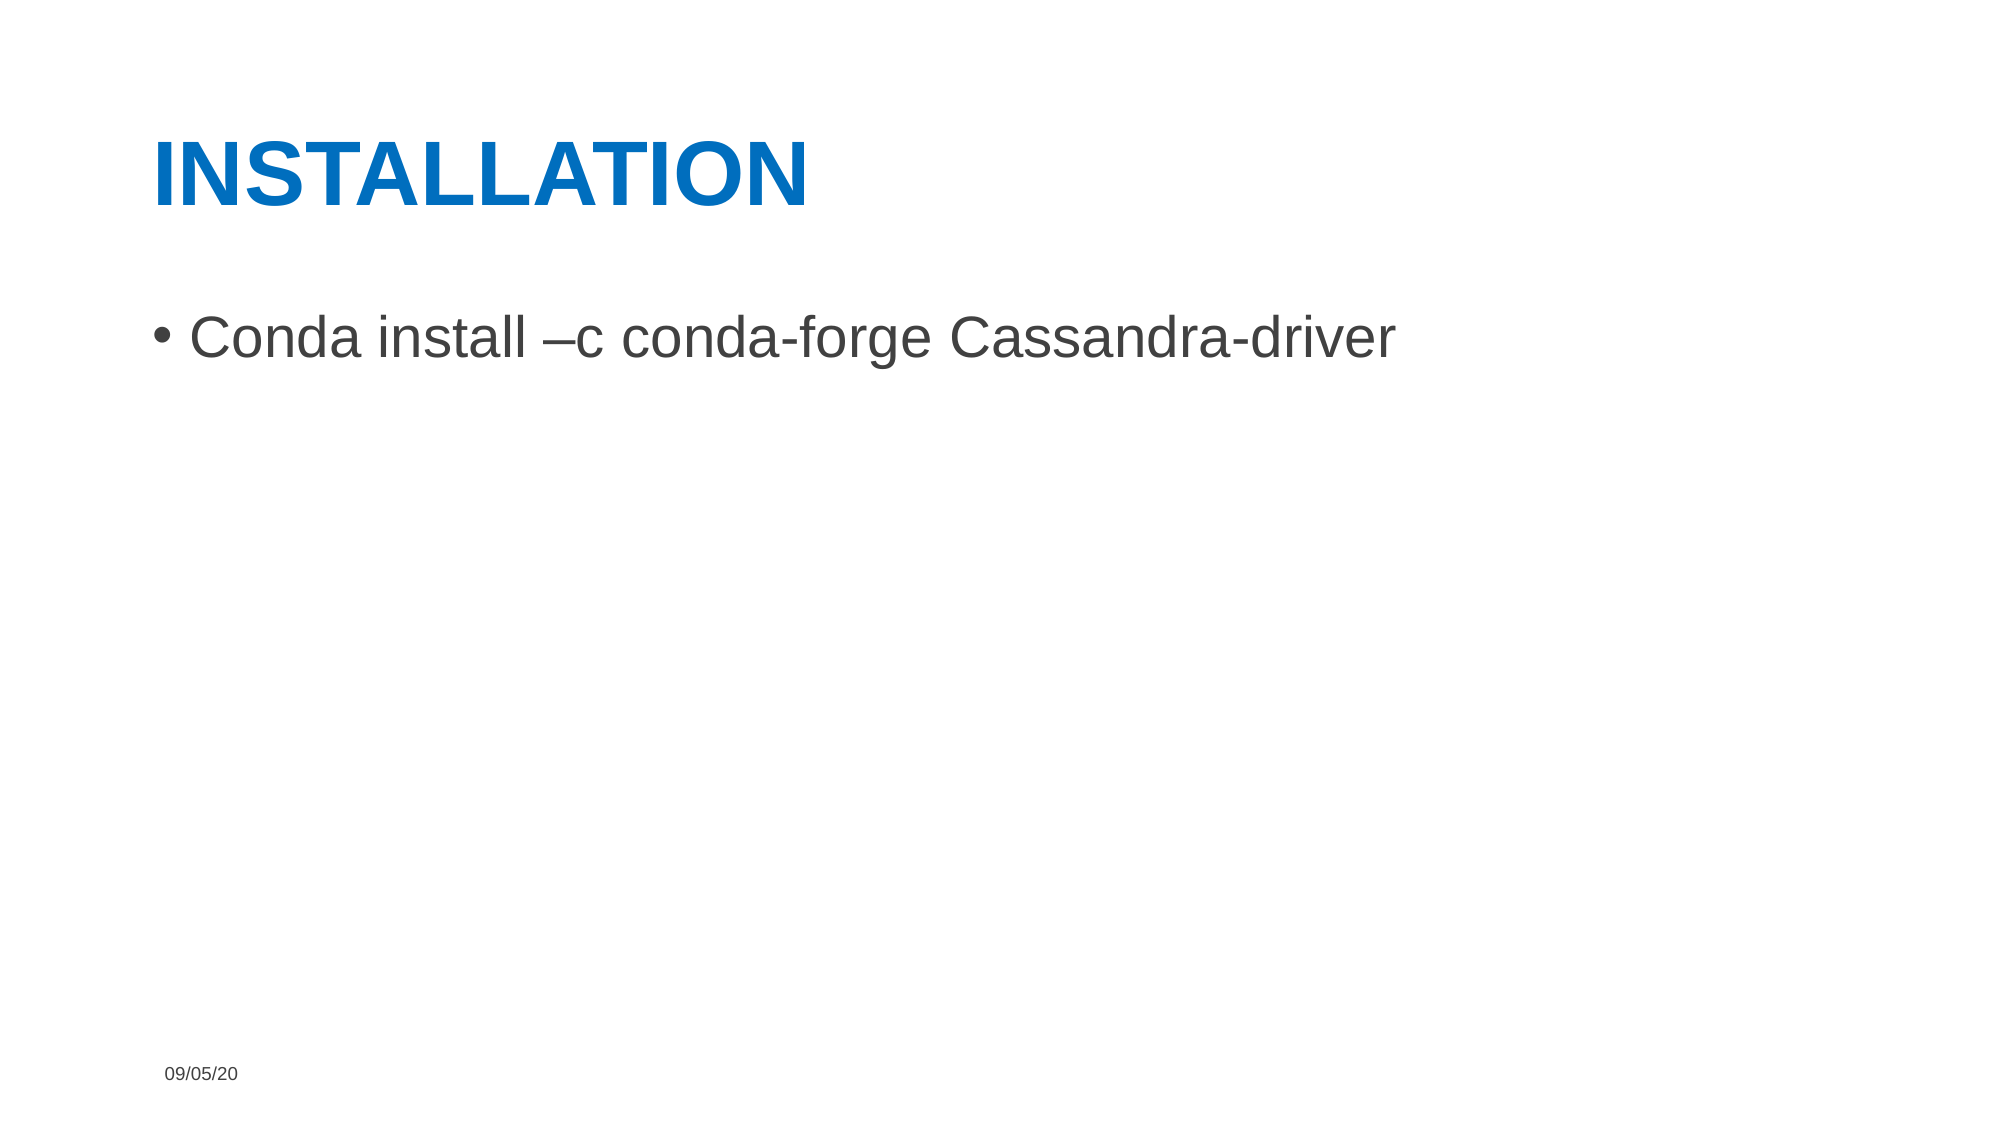

# INSTALLATION
Conda install –c conda-forge Cassandra-driver
09/05/20